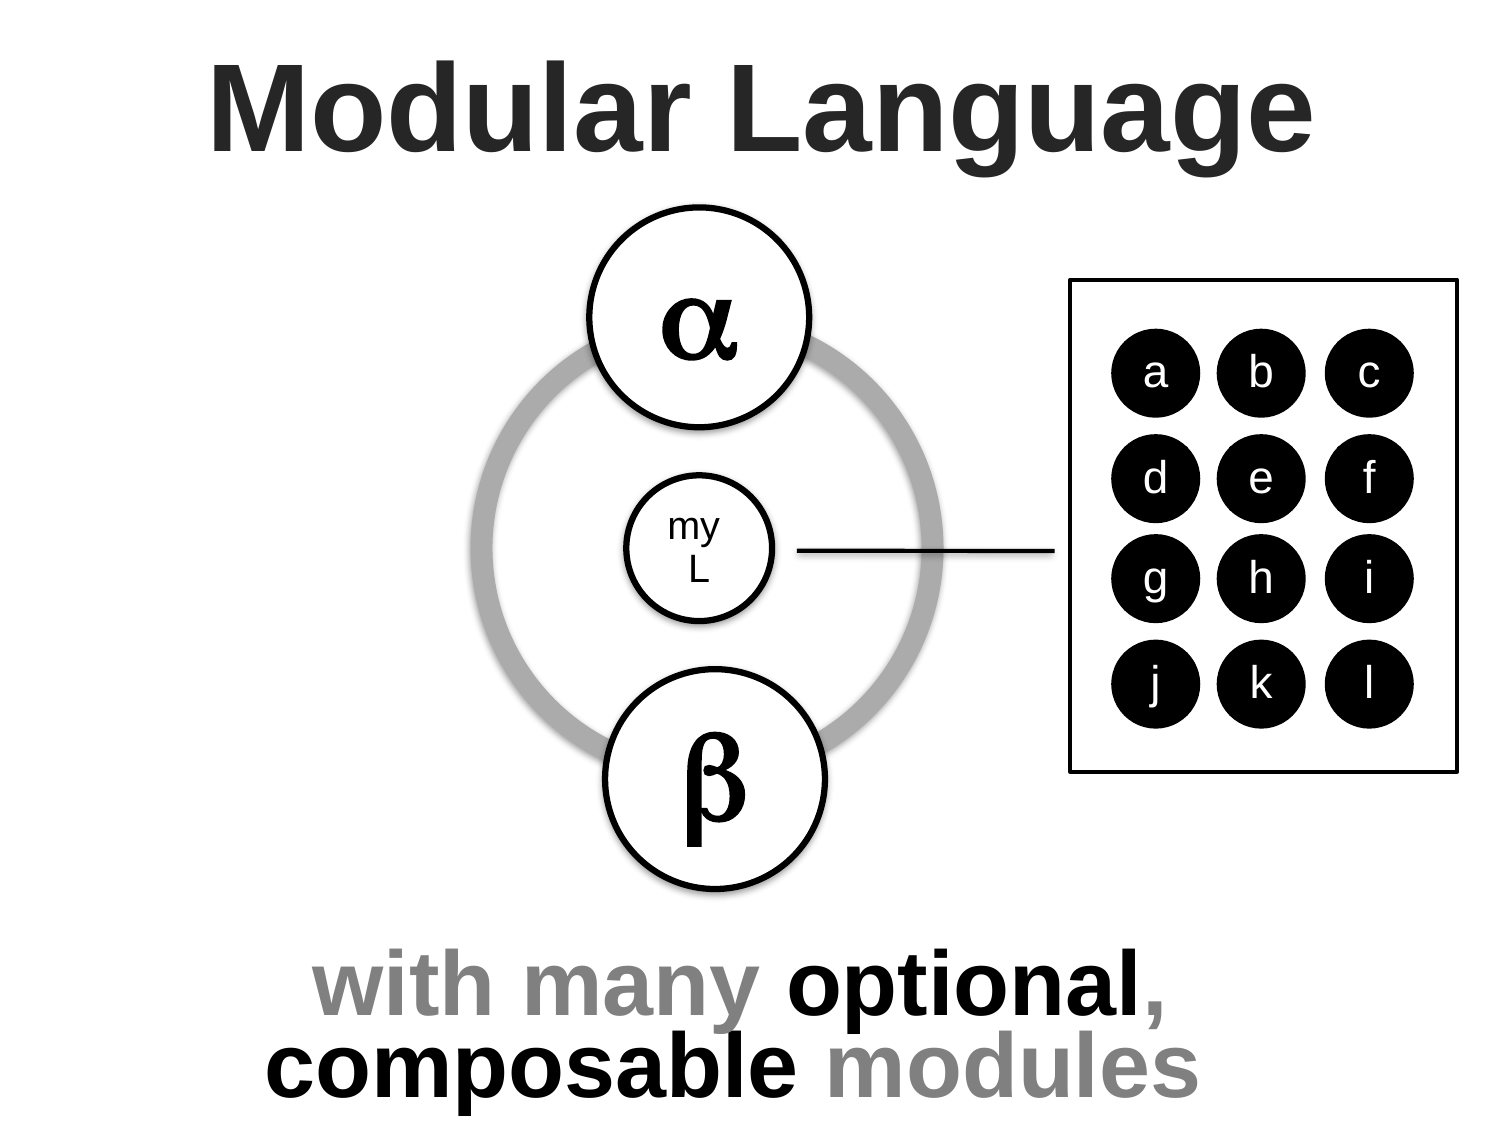

Modular Language
my
L
α
β

a

b

c

d

e

f

g

h

i

j

k

l
with many optional,
composable modules